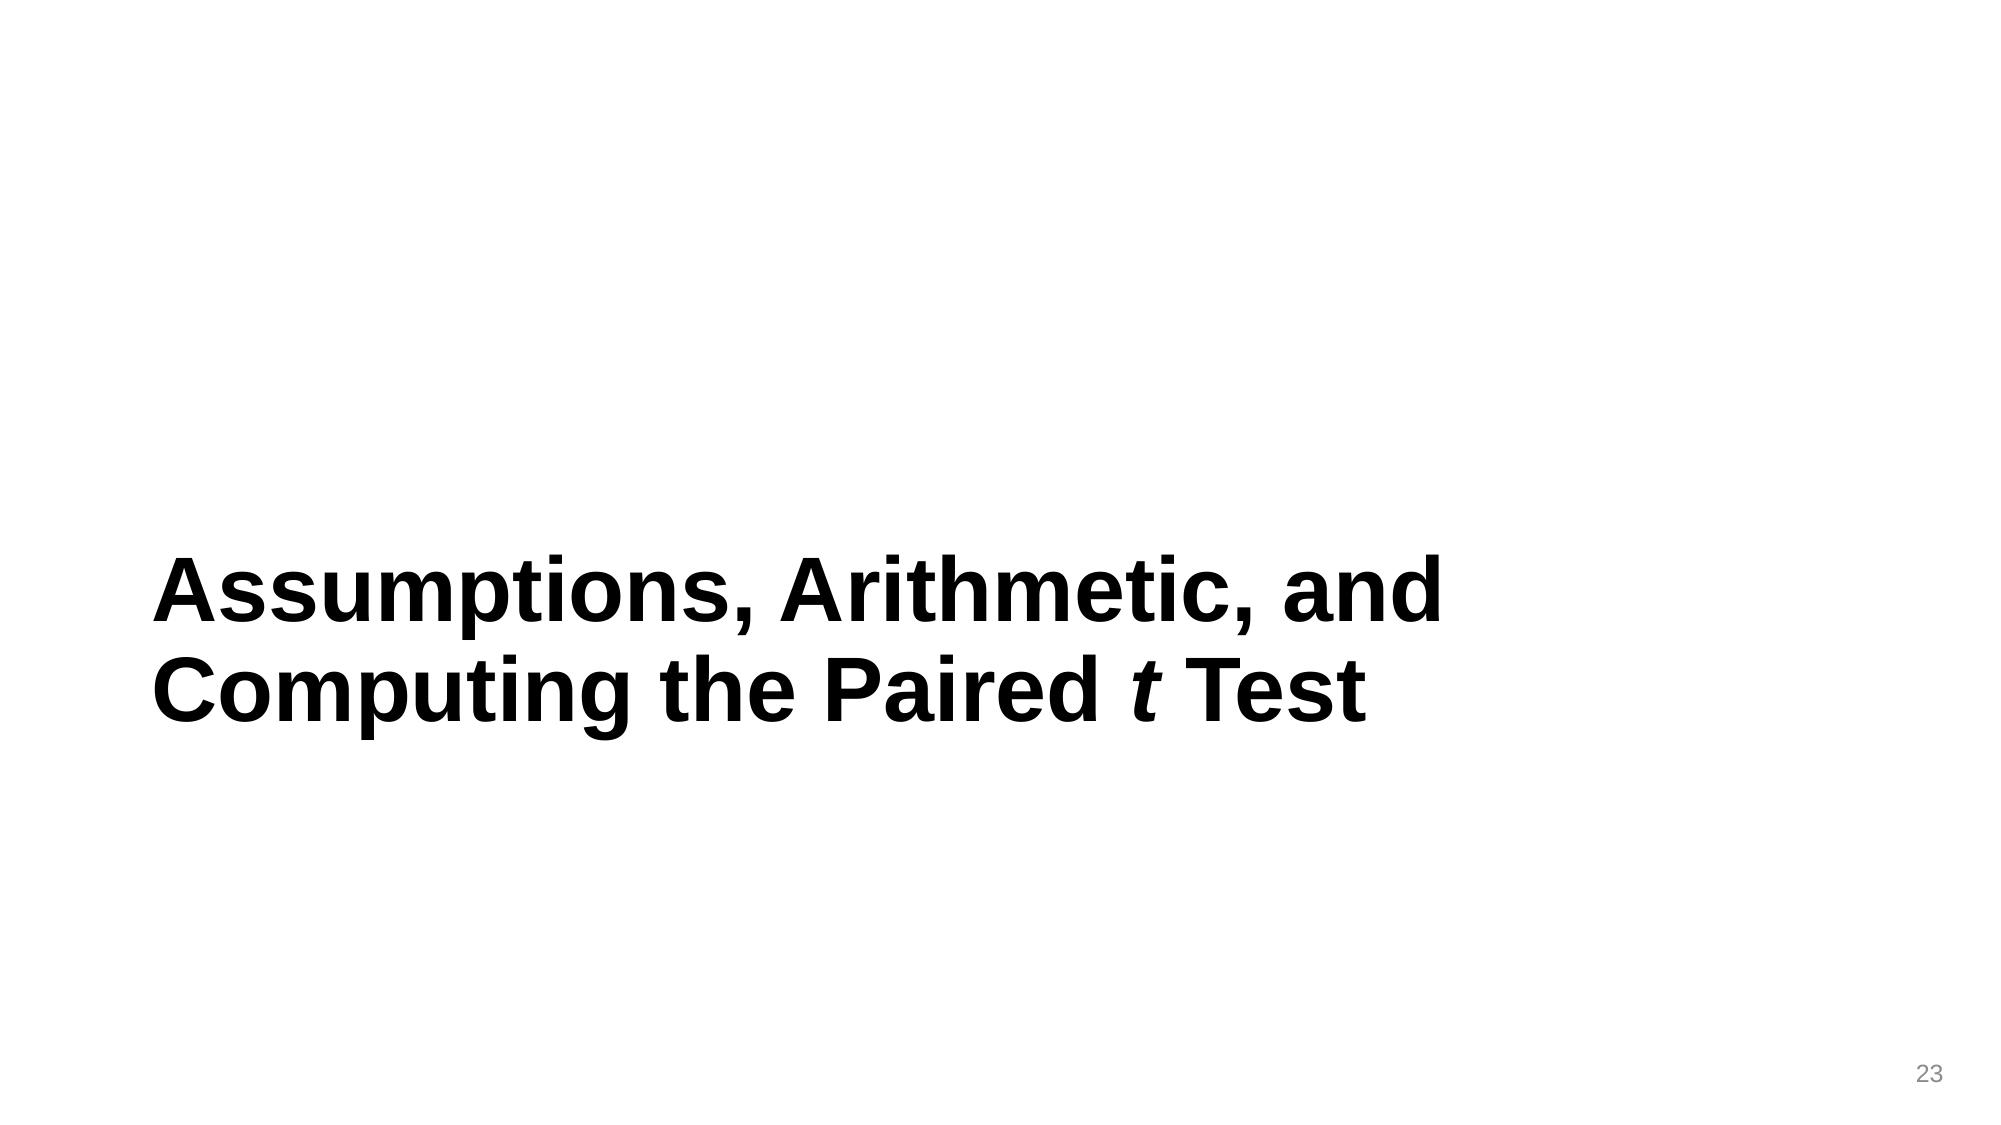

# Assumptions, Arithmetic, and Computing the Paired t Test

23